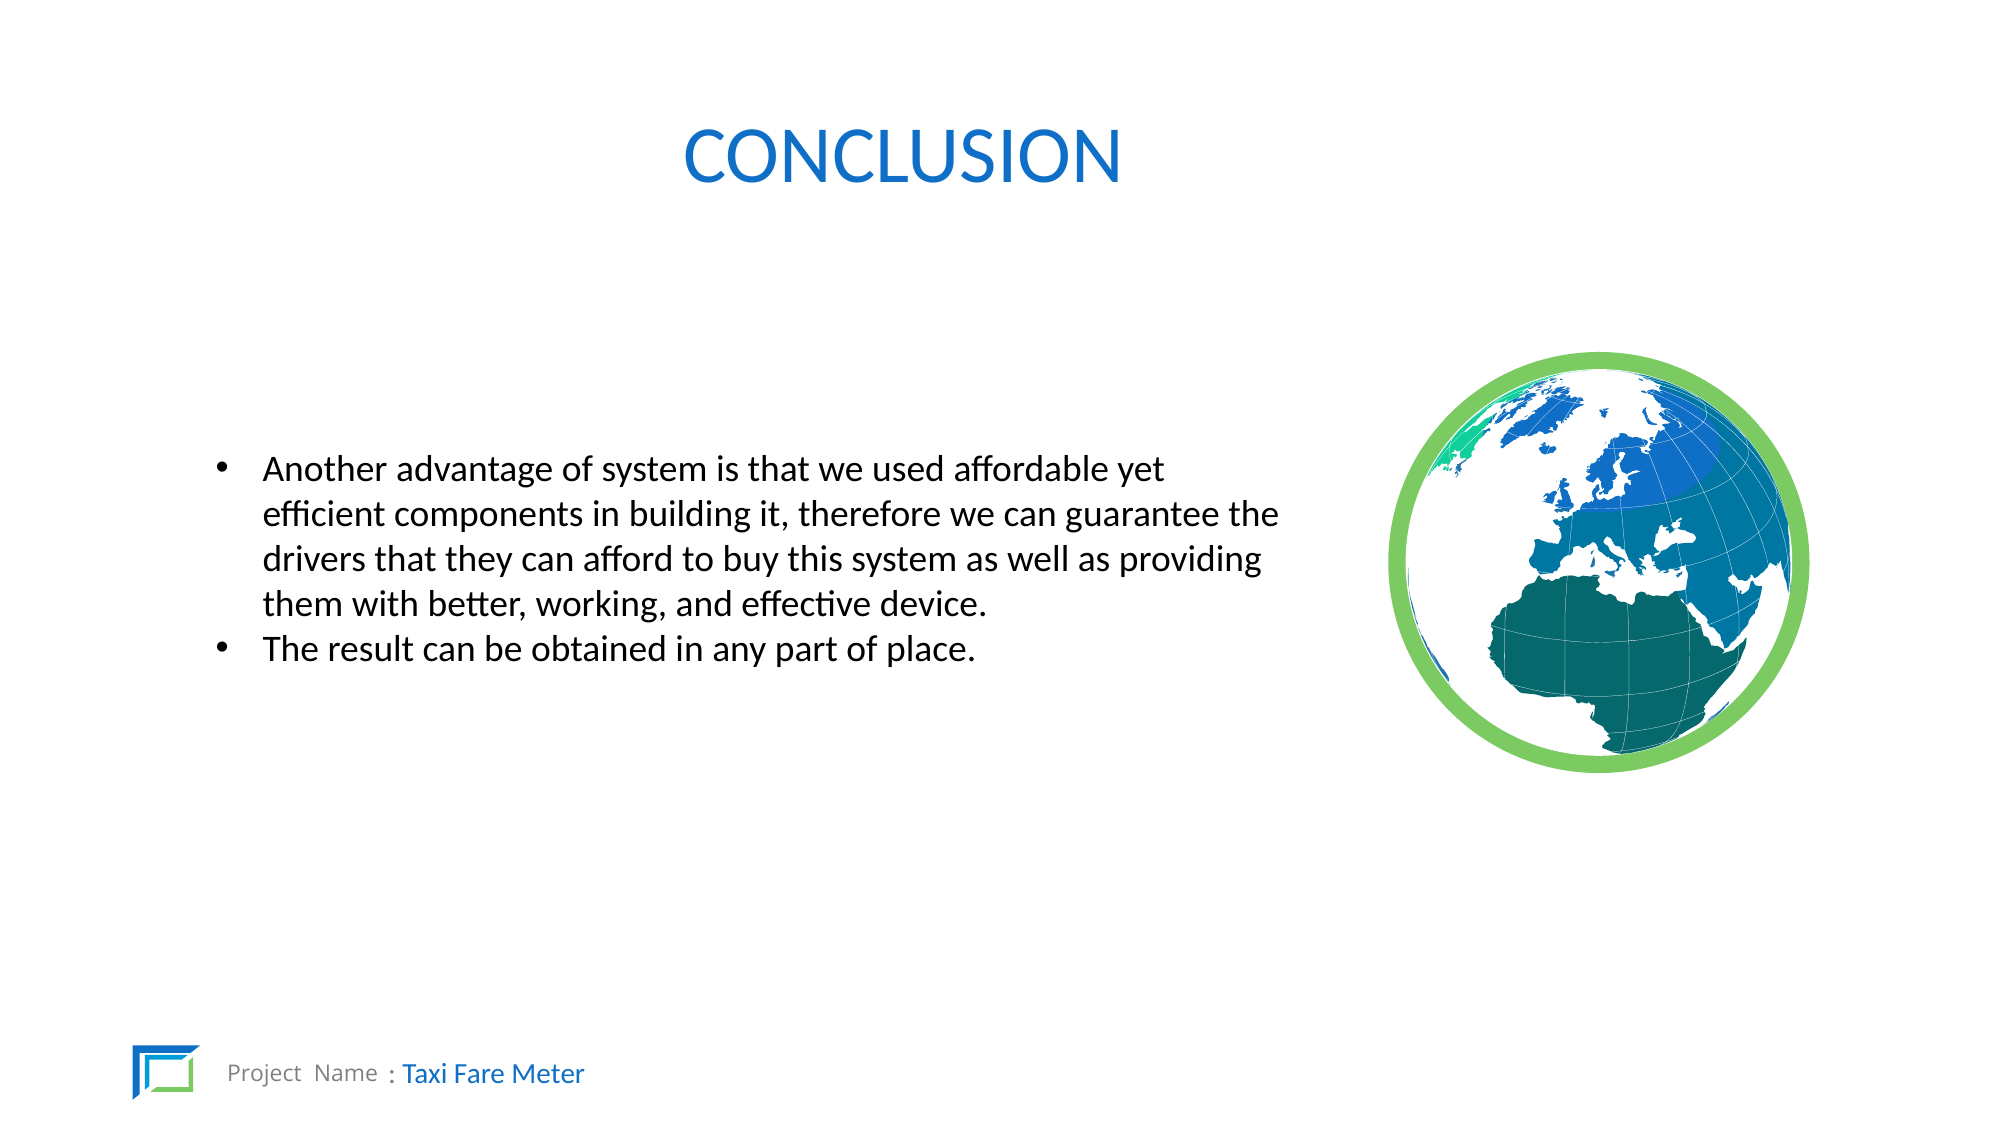

CONCLUSION

Another advantage of system is that we used affordable yet efficient components in building it, therefore we can guarantee the drivers that they can afford to buy this system as well as providing them with better, working, and effective device.
The result can be obtained in any part of place.

: Taxi Fare Meter